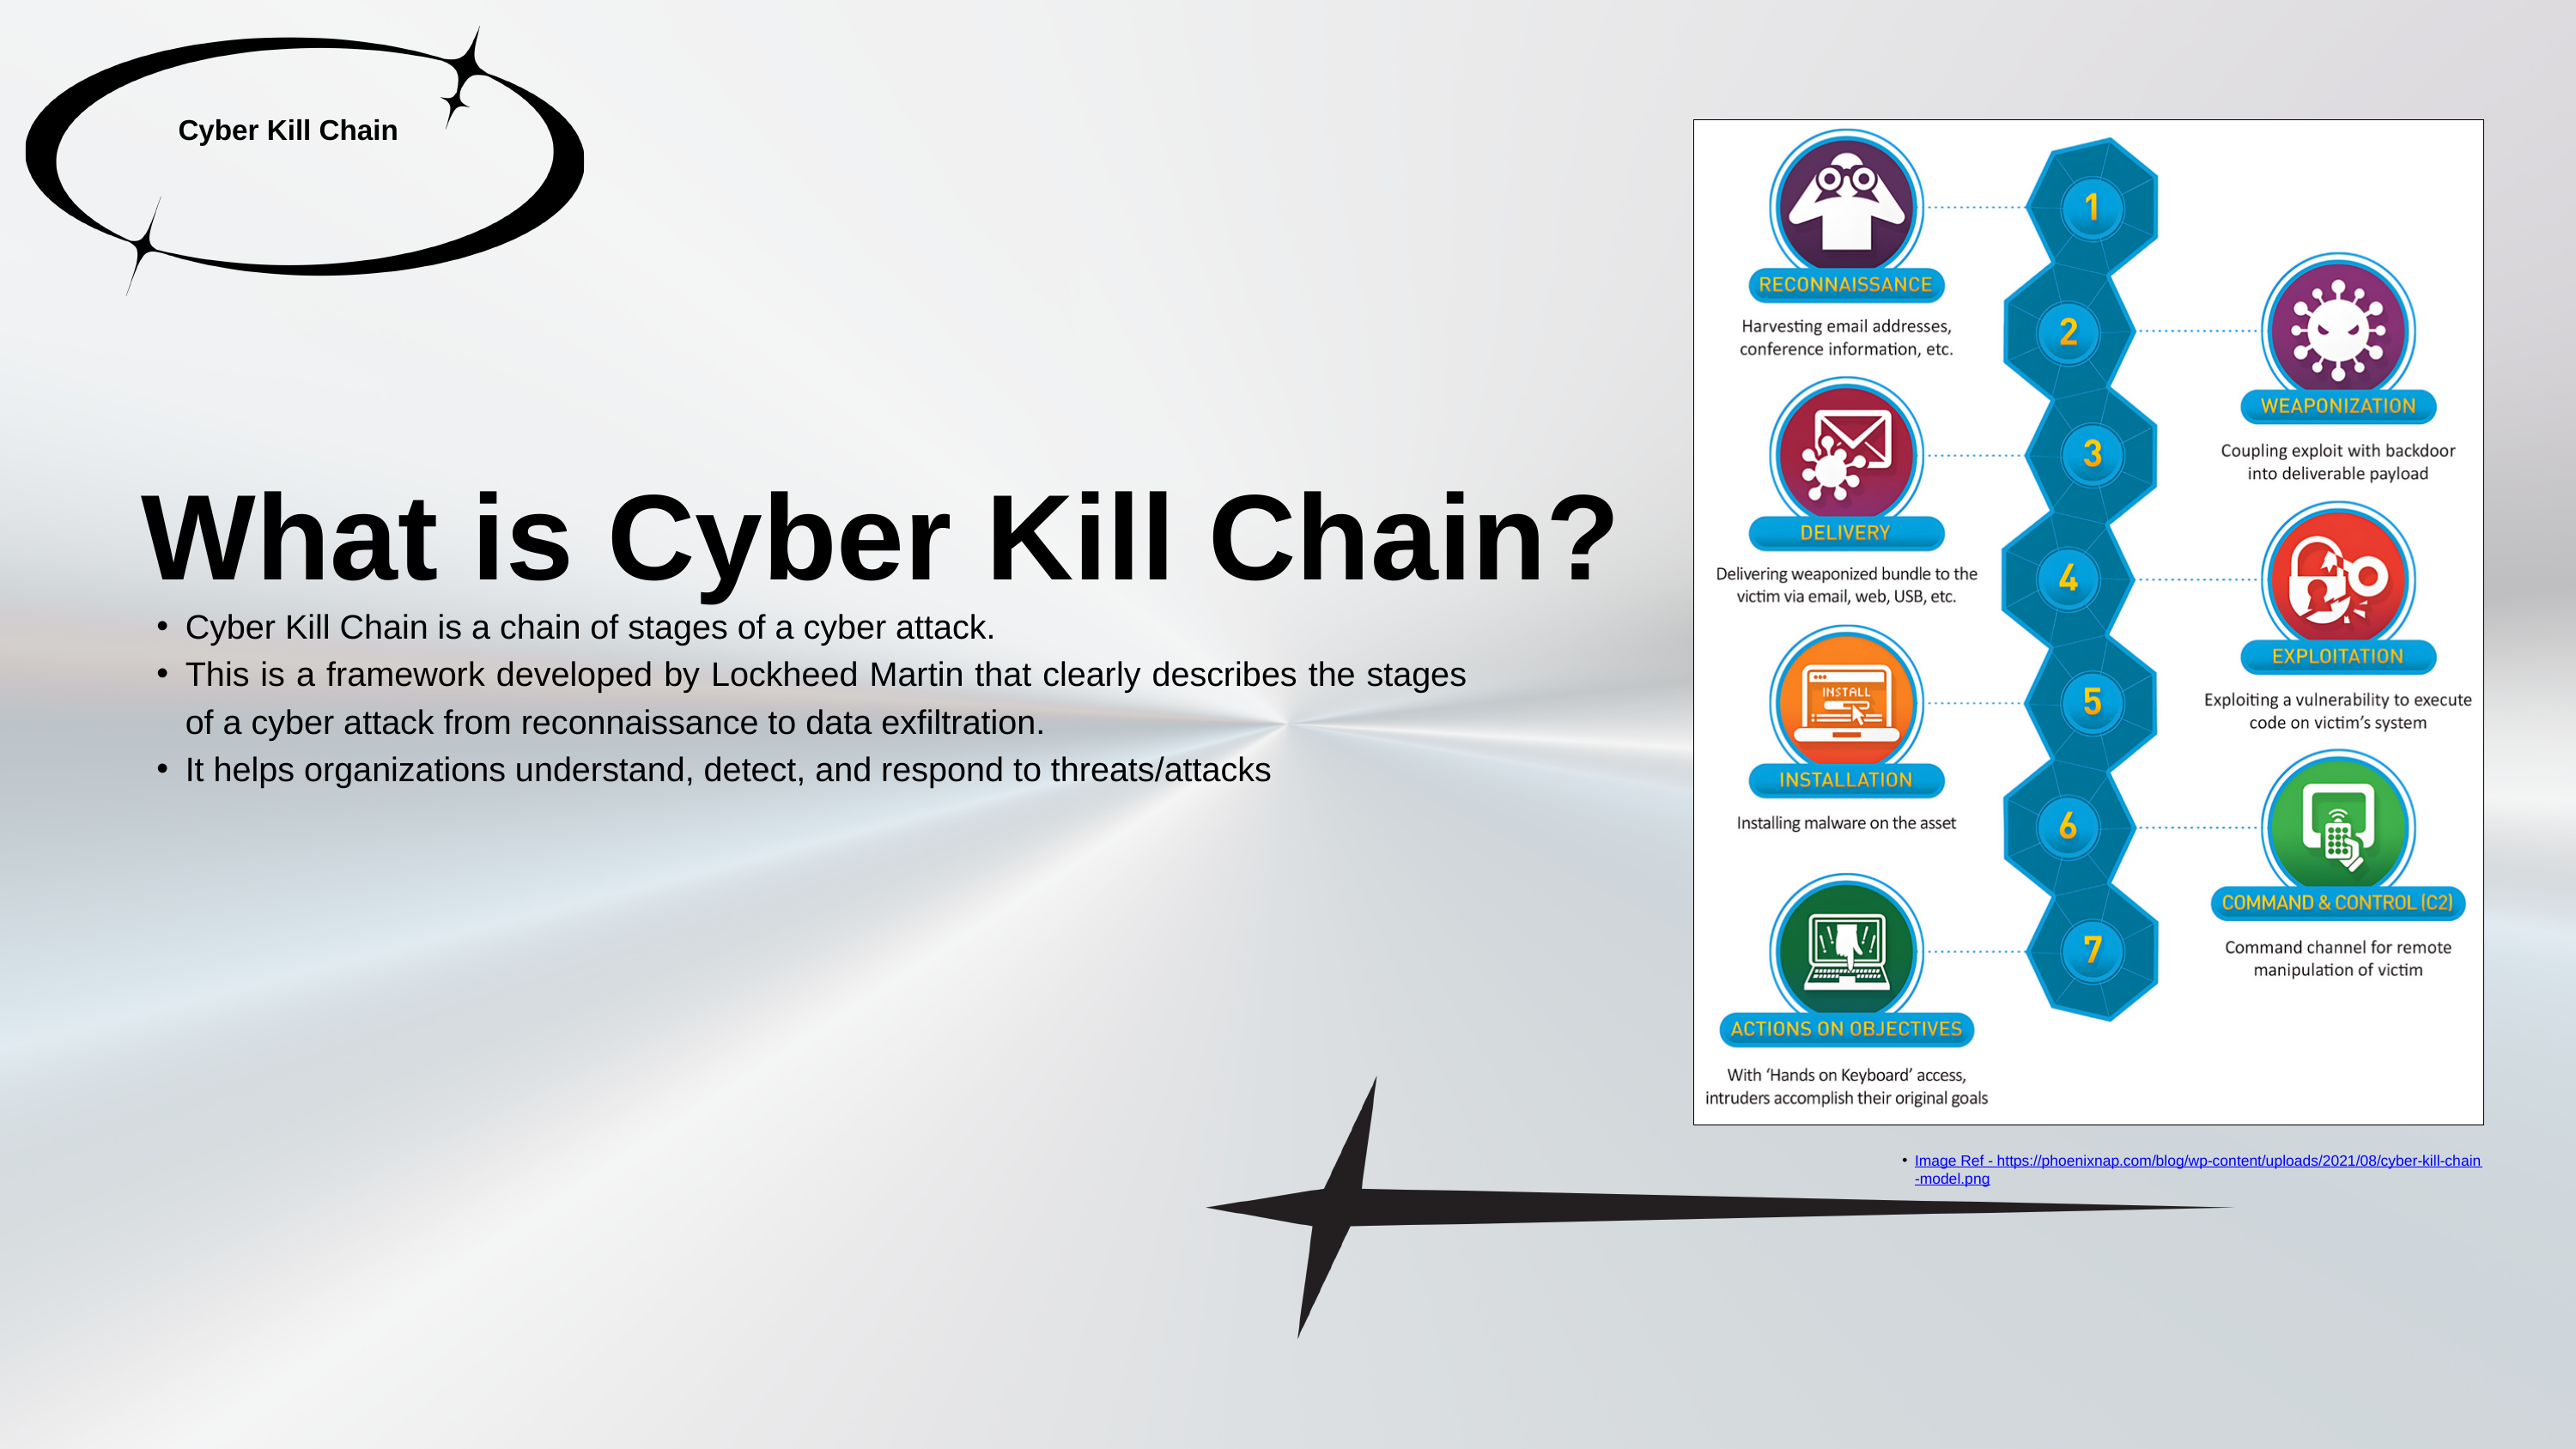

Cyber Kill Chain

What is Cyber Kill Chain?
Cyber Kill Chain is a chain of stages of a cyber attack.
This is a framework developed by Lockheed Martin that clearly describes the stages of a cyber attack from reconnaissance to data exfiltration.
It helps organizations understand, detect, and respond to threats/attacks

Image Ref - https://phoenixnap.com/blog/wp-content/uploads/2021/08/cyber-kill-chain-model.png